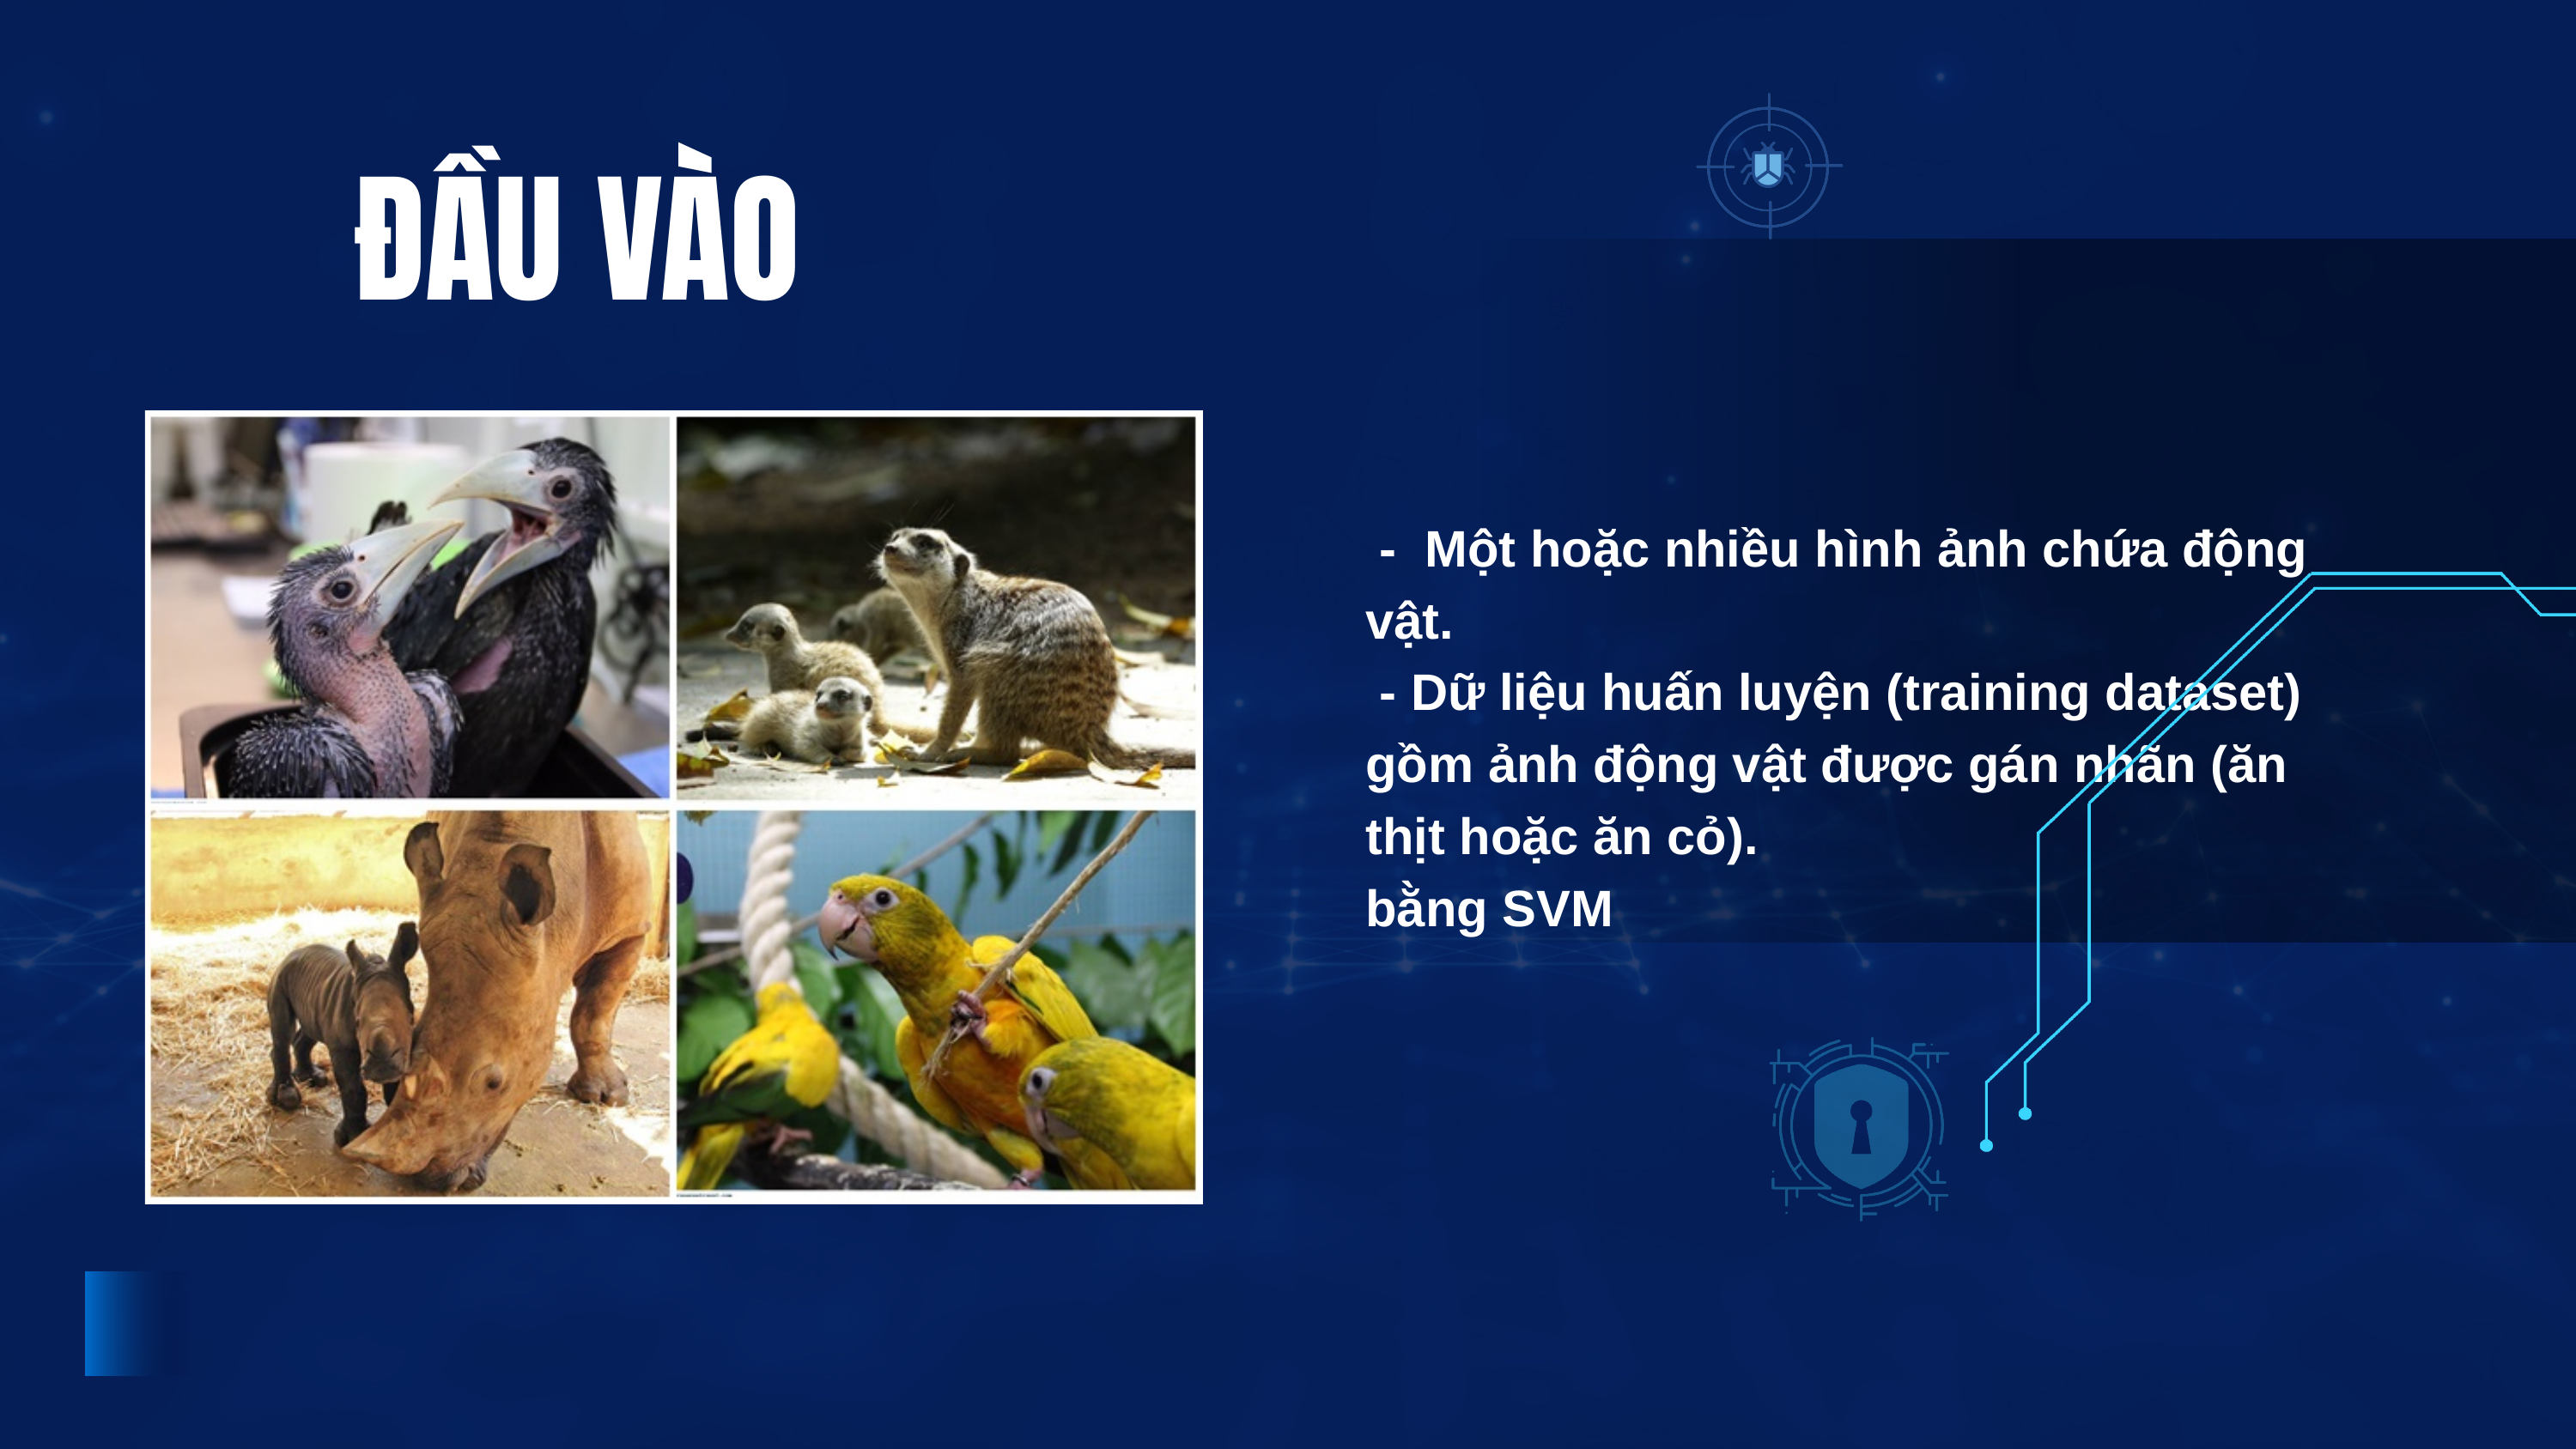

ĐẦU VÀO

 -  Một hoặc nhiều hình ảnh chứa động vật.
 - Dữ liệu huấn luyện (training dataset) gồm ảnh động vật được gán nhãn (ăn thịt hoặc ăn cỏ).
bằng SVM